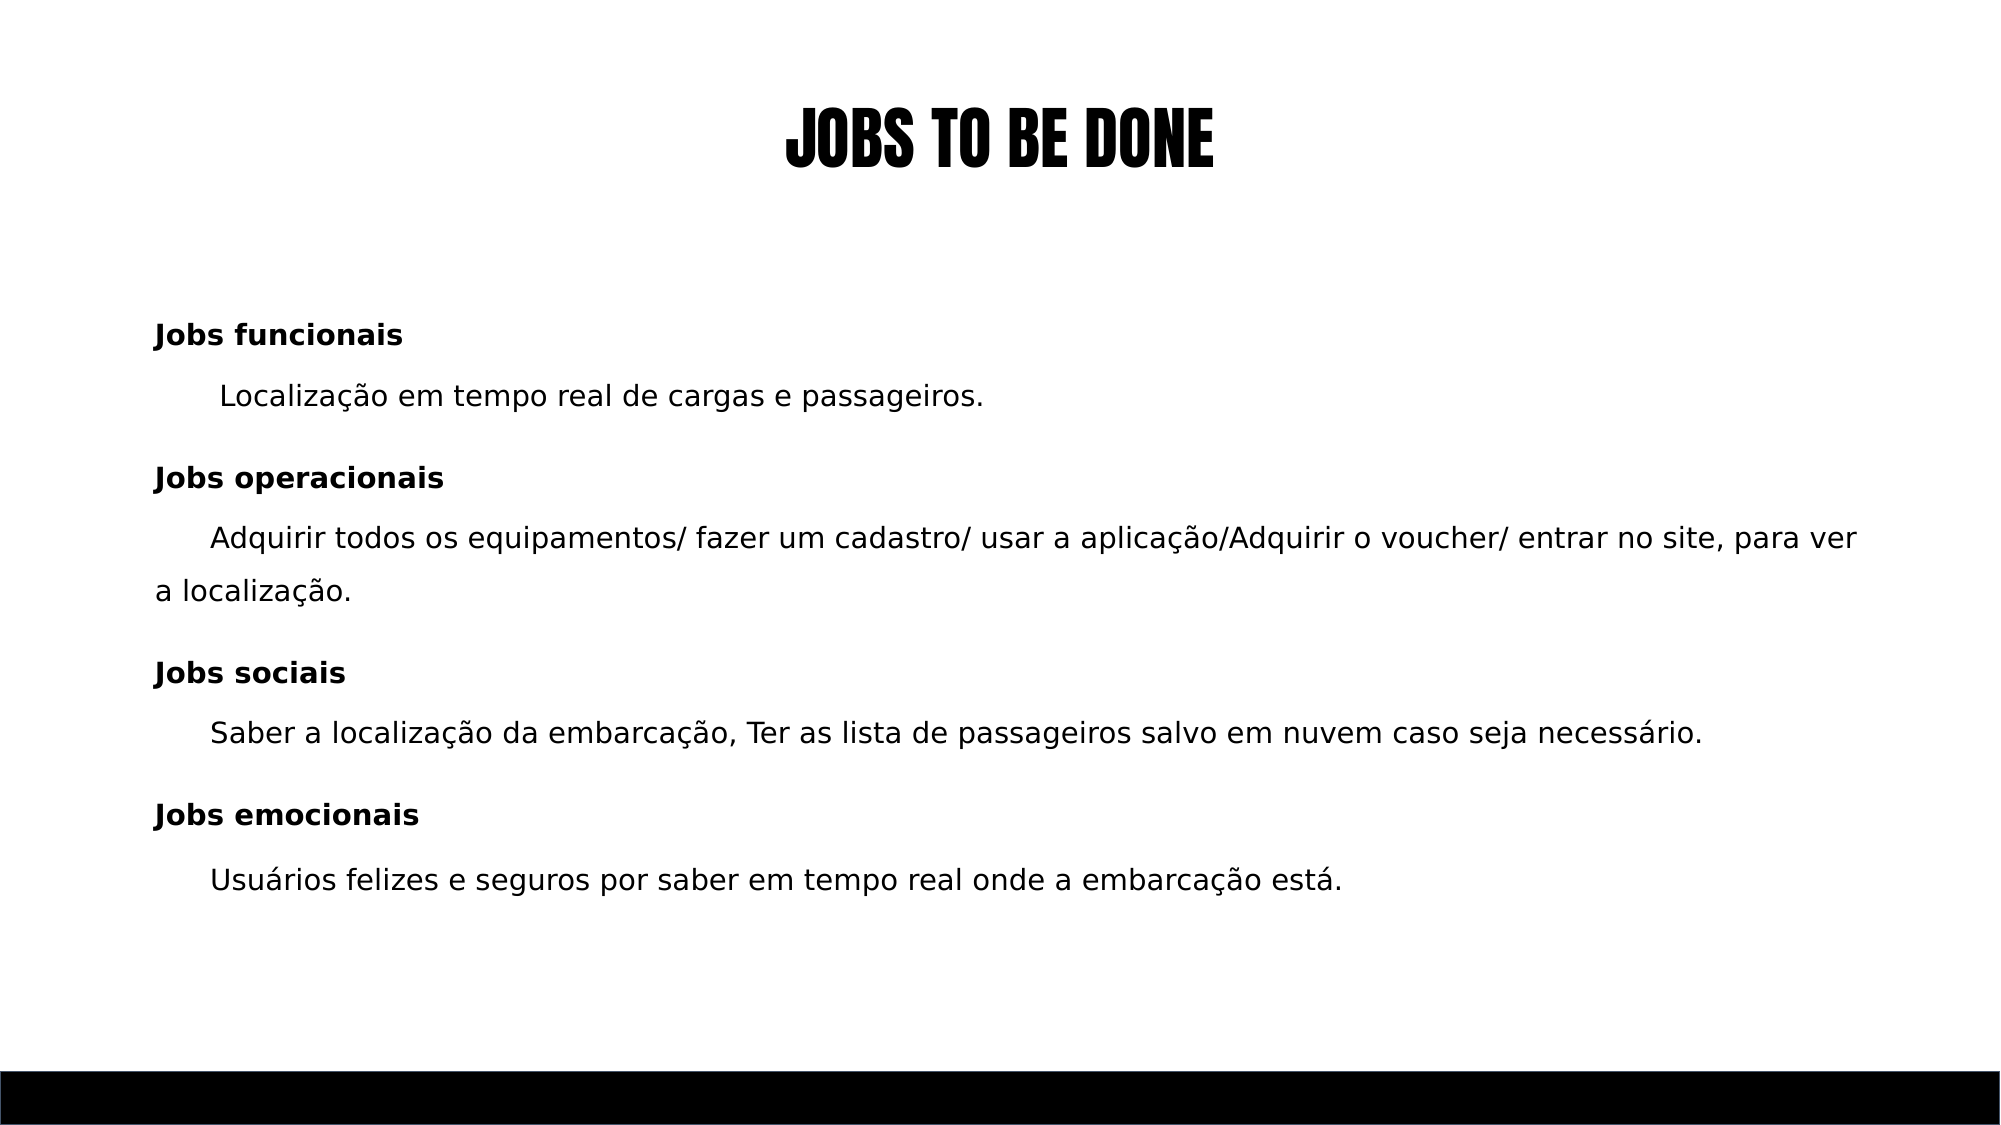

JOBS TO BE DONE
Jobs funcionais
       Localização em tempo real de cargas e passageiros.
Jobs operacionais
      Adquirir todos os equipamentos/ fazer um cadastro/ usar a aplicação/Adquirir o voucher/ entrar no site, para ver a localização.
Jobs sociais
      Saber a localização da embarcação, Ter as lista de passageiros salvo em nuvem caso seja necessário.
Jobs emocionais
      Usuários felizes e seguros por saber em tempo real onde a embarcação está.